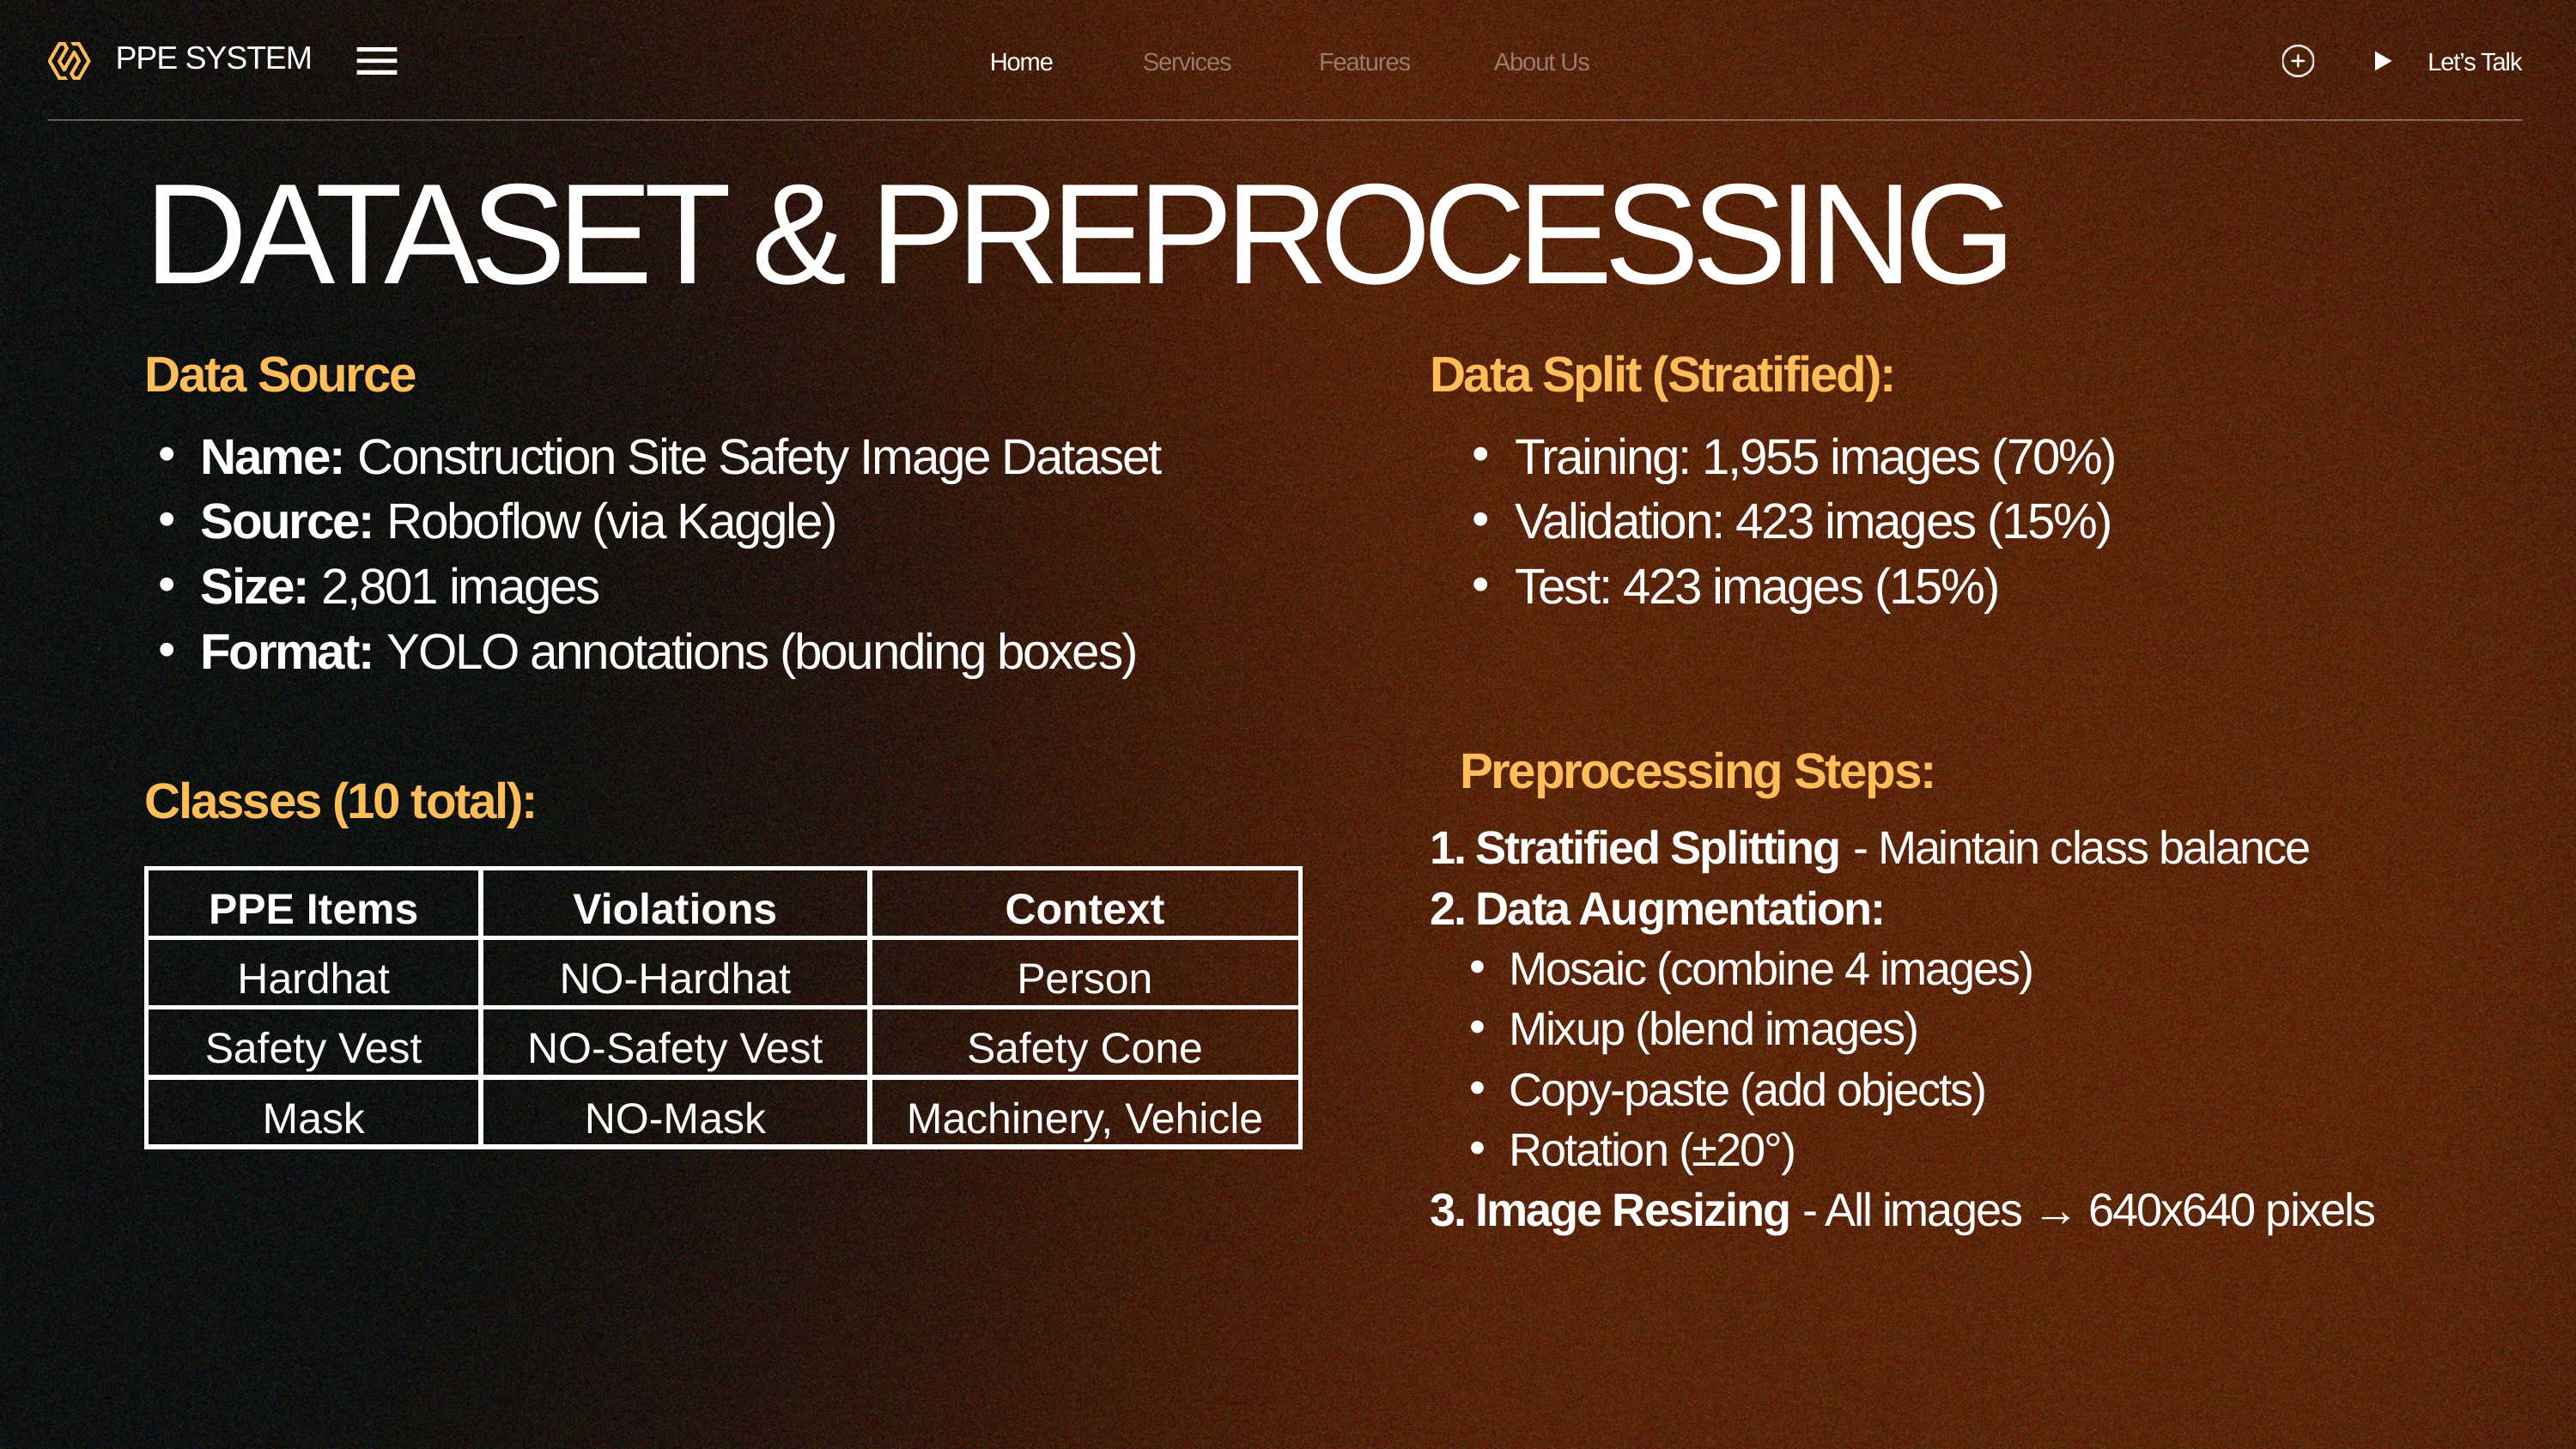

Home
Services
Features
About Us
Let’s Talk

PPE SYSTEM

DATASET & PREPROCESSING
Data Source
Data Split (Stratified):
Name: Construction Site Safety Image Dataset
Source: Roboflow (via Kaggle)
Size: 2,801 images
Format: YOLO annotations (bounding boxes)
Training: 1,955 images (70%)
Validation: 423 images (15%)
Test: 423 images (15%)
Preprocessing Steps:
Classes (10 total):
1. Stratified Splitting - Maintain class balance
2. Data Augmentation:
Mosaic (combine 4 images)
Mixup (blend images)
Copy-paste (add objects)
Rotation (±20°)
3. Image Resizing - All images → 640x640 pixels

| PPE Items | Violations | Context |
| --- | --- | --- |
| Hardhat | NO-Hardhat | Person |
| Safety Vest | NO-Safety Vest | Safety Cone |
| Mask | NO-Mask | Machinery, Vehicle |